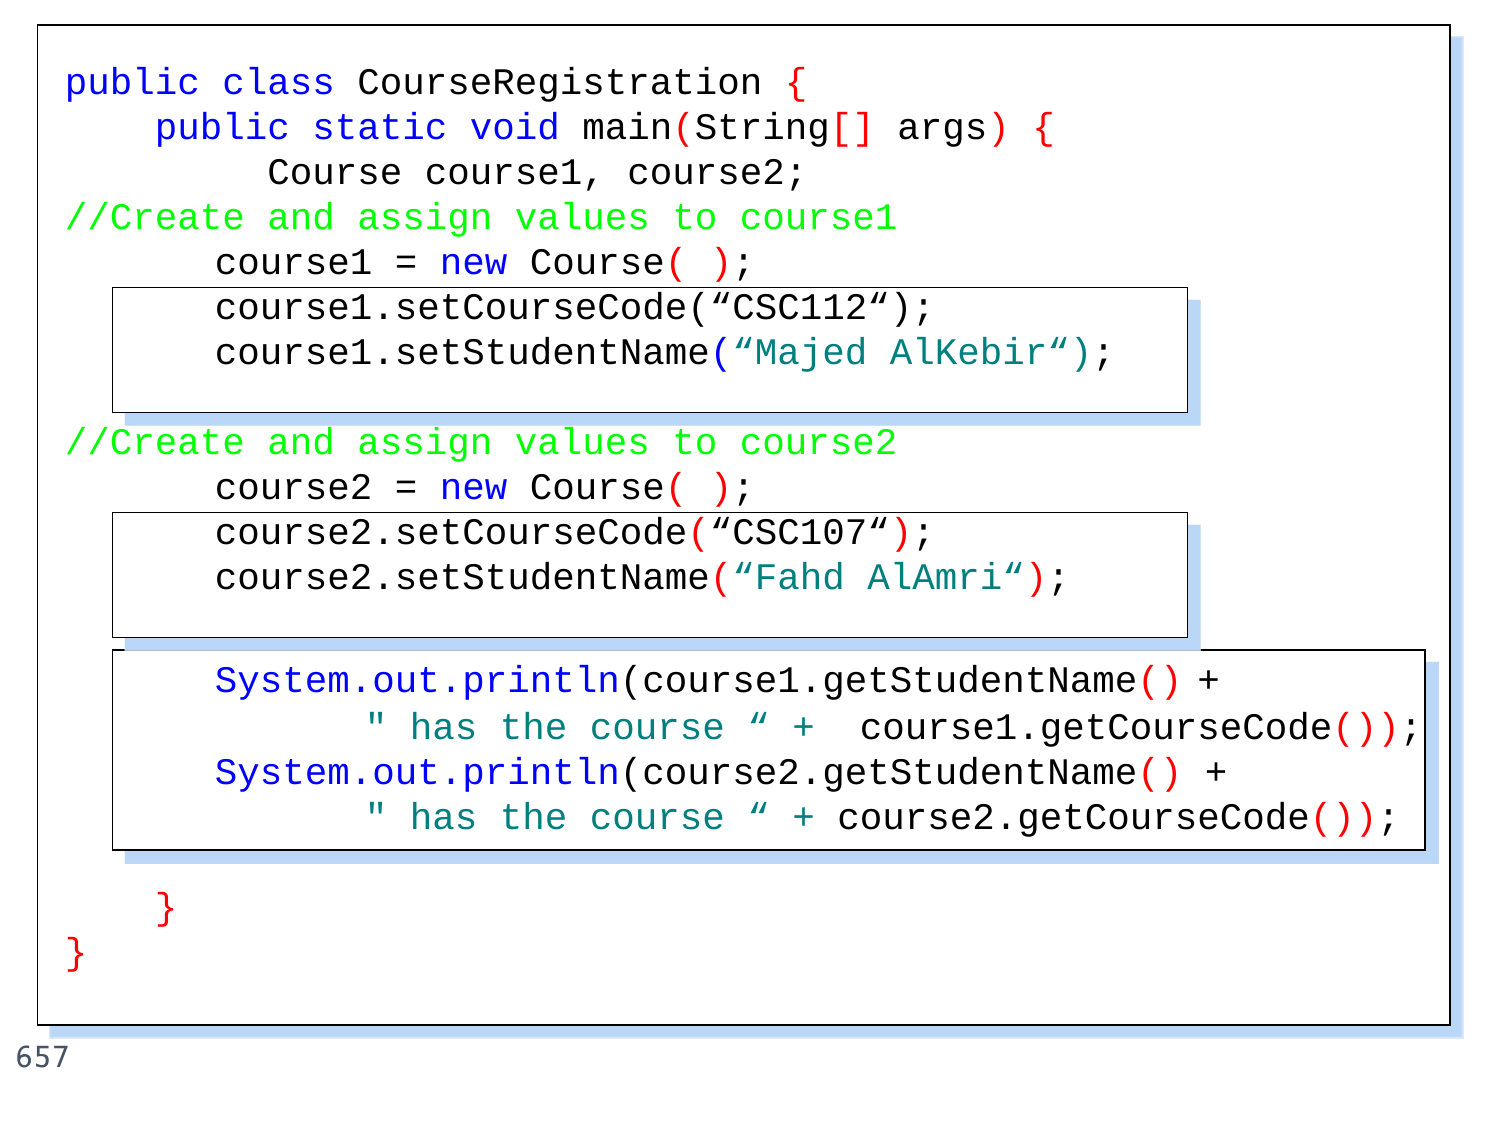

public class CourseRegistration {
    public static void main(String[] args) {
         Course course1, course2;
//Create and assign values to course1
 	course1 = new Course( );
	course1.setCourseCode(“CSC112“);
	course1.setStudentName(“Majed AlKebir“);

//Create and assign values to course2
	course2 = new Course( );
	course2.setCourseCode(“CSC107“);
	course2.setStudentName(“Fahd AlAmri“);

	System.out.println(course1.getStudentName() +
		" has the course “ +  course1.getCourseCode());
	System.out.println(course2.getStudentName() +
		" has the course “ + course2.getCourseCode());

    }
}

657